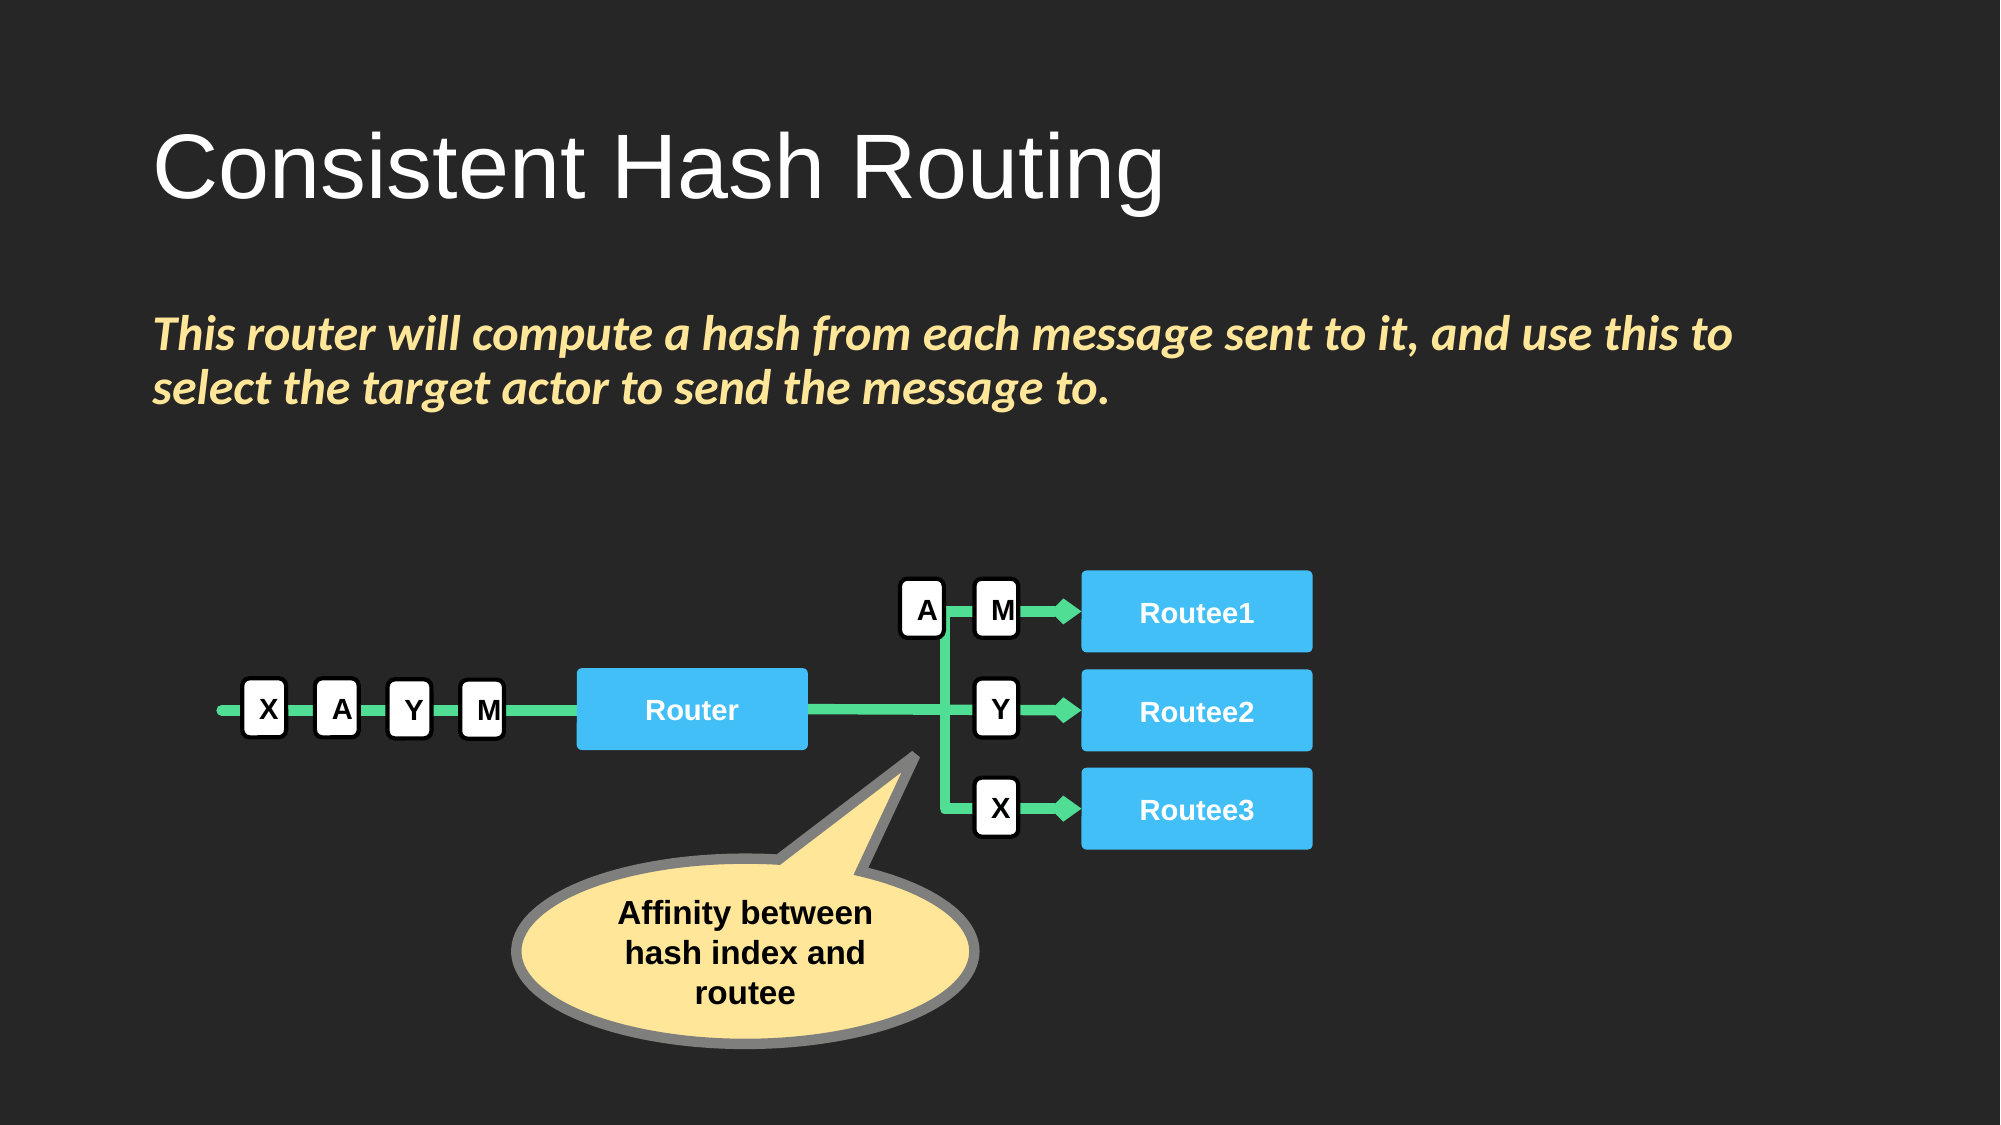

# Consistent Hash Routing
This router will compute a hash from each message sent to it, and use this to select the target actor to send the message to.
Routee1
A
M
Router
Routee2
X
A
Y
Y
M
Routee3
X
Affinity between hash index and routee